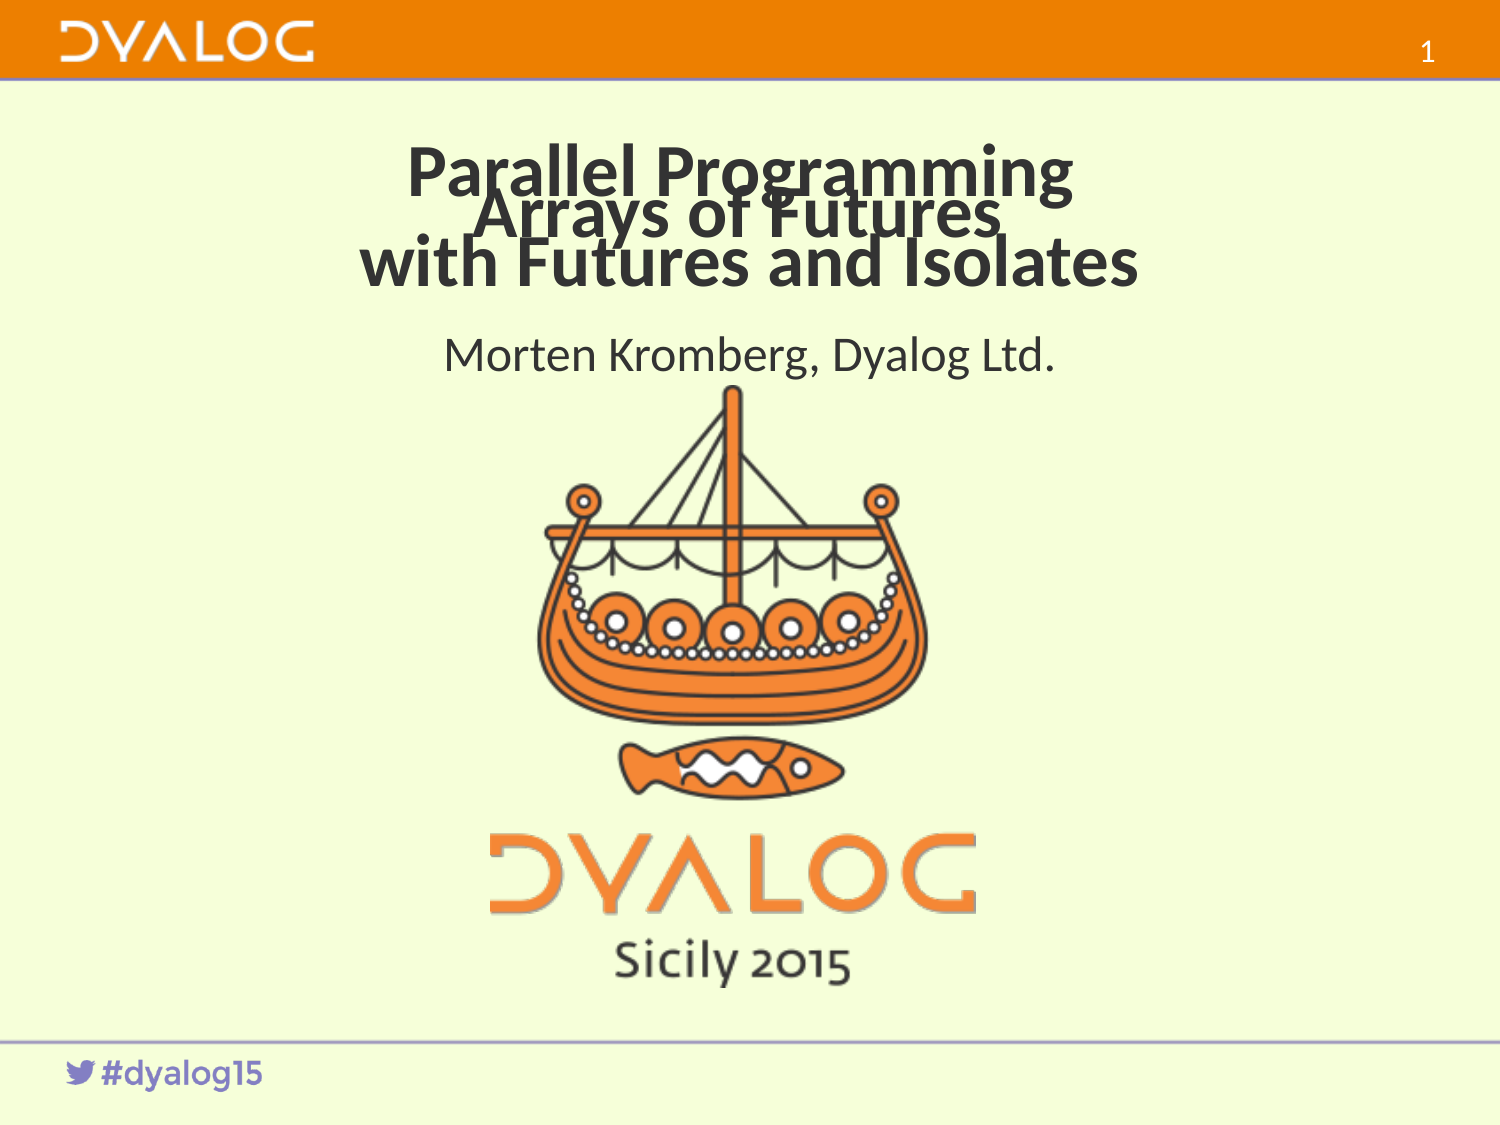

1
# Parallel Programming with Futures and Isolates
Arrays of Futures
Morten Kromberg, Dyalog Ltd.